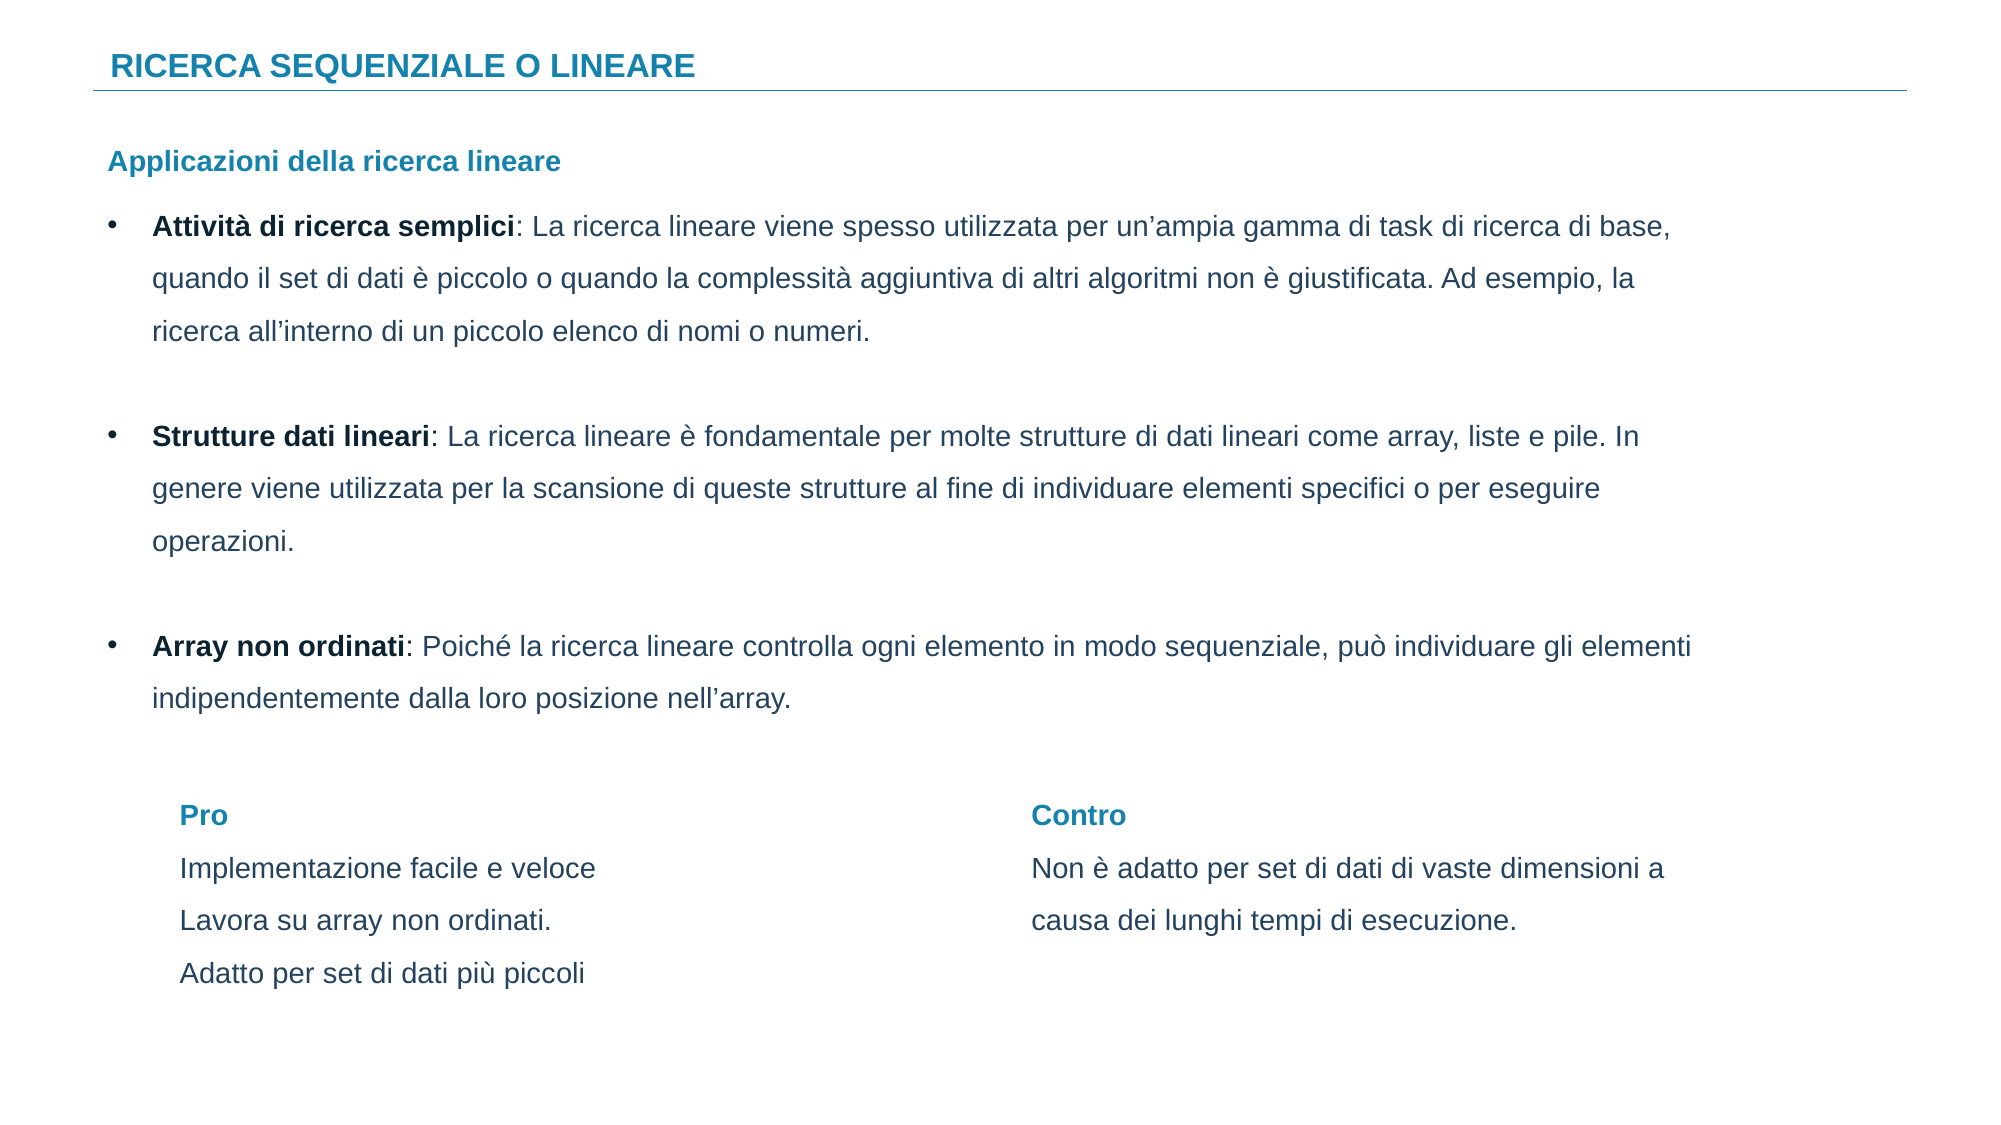

RICERCA SEQUENZIALE O LINEARE
Applicazioni della ricerca lineare
Attività di ricerca semplici: La ricerca lineare viene spesso utilizzata per un’ampia gamma di task di ricerca di base, quando il set di dati è piccolo o quando la complessità aggiuntiva di altri algoritmi non è giustificata. Ad esempio, la ricerca all’interno di un piccolo elenco di nomi o numeri.

Strutture dati lineari: La ricerca lineare è fondamentale per molte strutture di dati lineari come array, liste e pile. In genere viene utilizzata per la scansione di queste strutture al fine di individuare elementi specifici o per eseguire operazioni.

Array non ordinati: Poiché la ricerca lineare controlla ogni elemento in modo sequenziale, può individuare gli elementi indipendentemente dalla loro posizione nell’array.
Pro
Implementazione facile e veloce
Lavora su array non ordinati.
Adatto per set di dati più piccoli
Contro
Non è adatto per set di dati di vaste dimensioni a causa dei lunghi tempi di esecuzione.